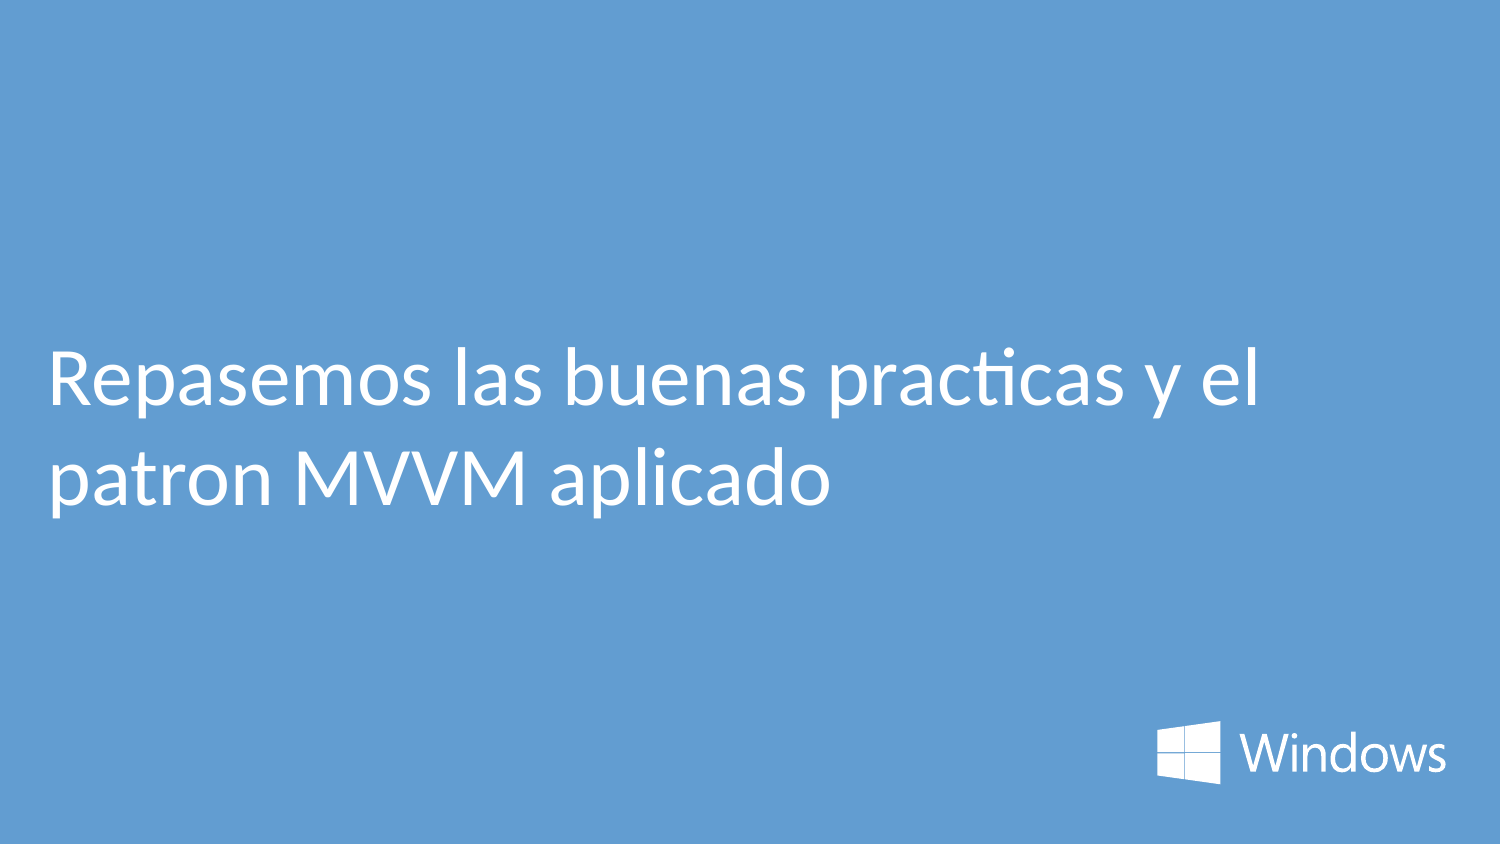

# Repasemos las buenas practicas y el patron MVVM aplicado